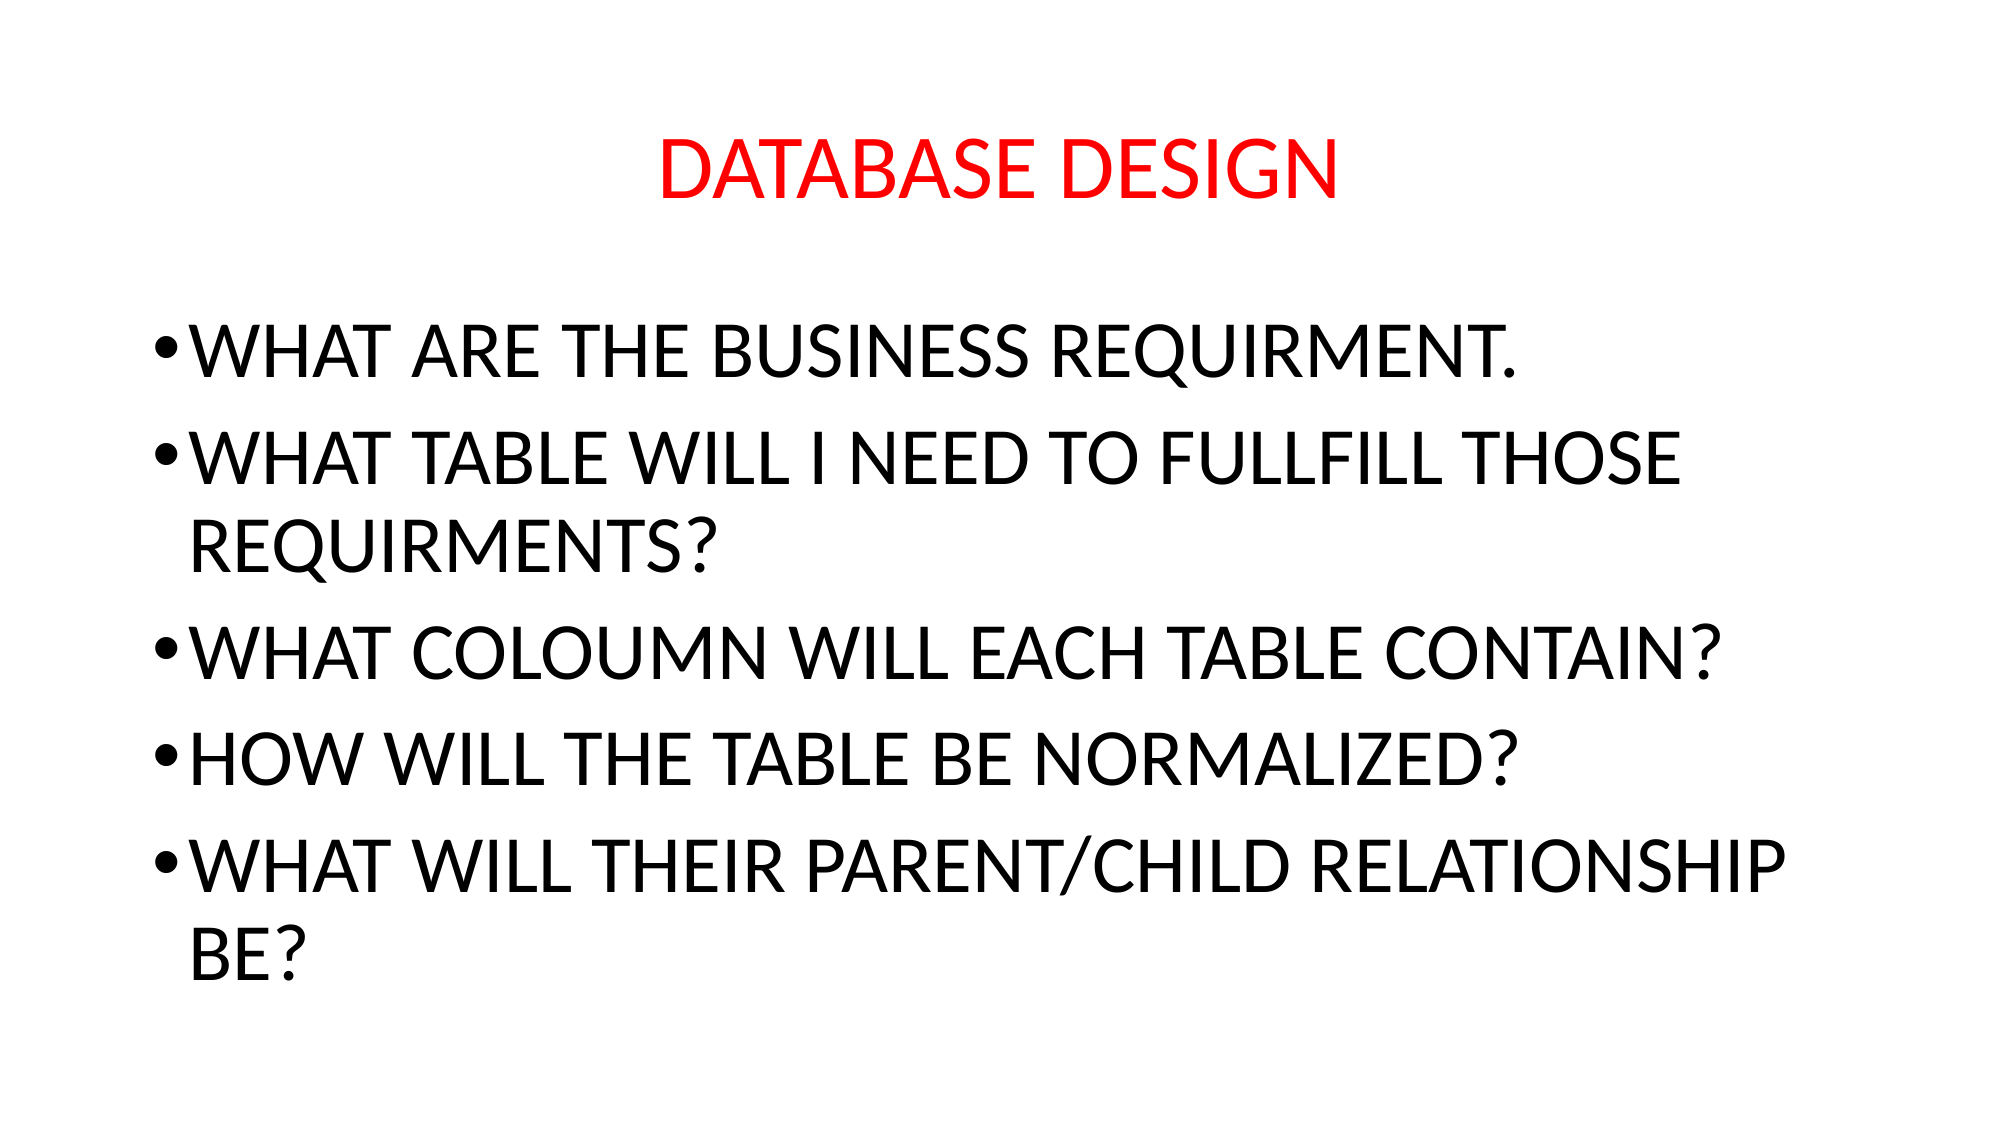

# DATABASE DESIGN
WHAT ARE THE BUSINESS REQUIRMENT.
WHAT TABLE WILL I NEED TO FULLFILL THOSE REQUIRMENTS?
WHAT COLOUMN WILL EACH TABLE CONTAIN?
HOW WILL THE TABLE BE NORMALIZED?
WHAT WILL THEIR PARENT/CHILD RELATIONSHIP BE?